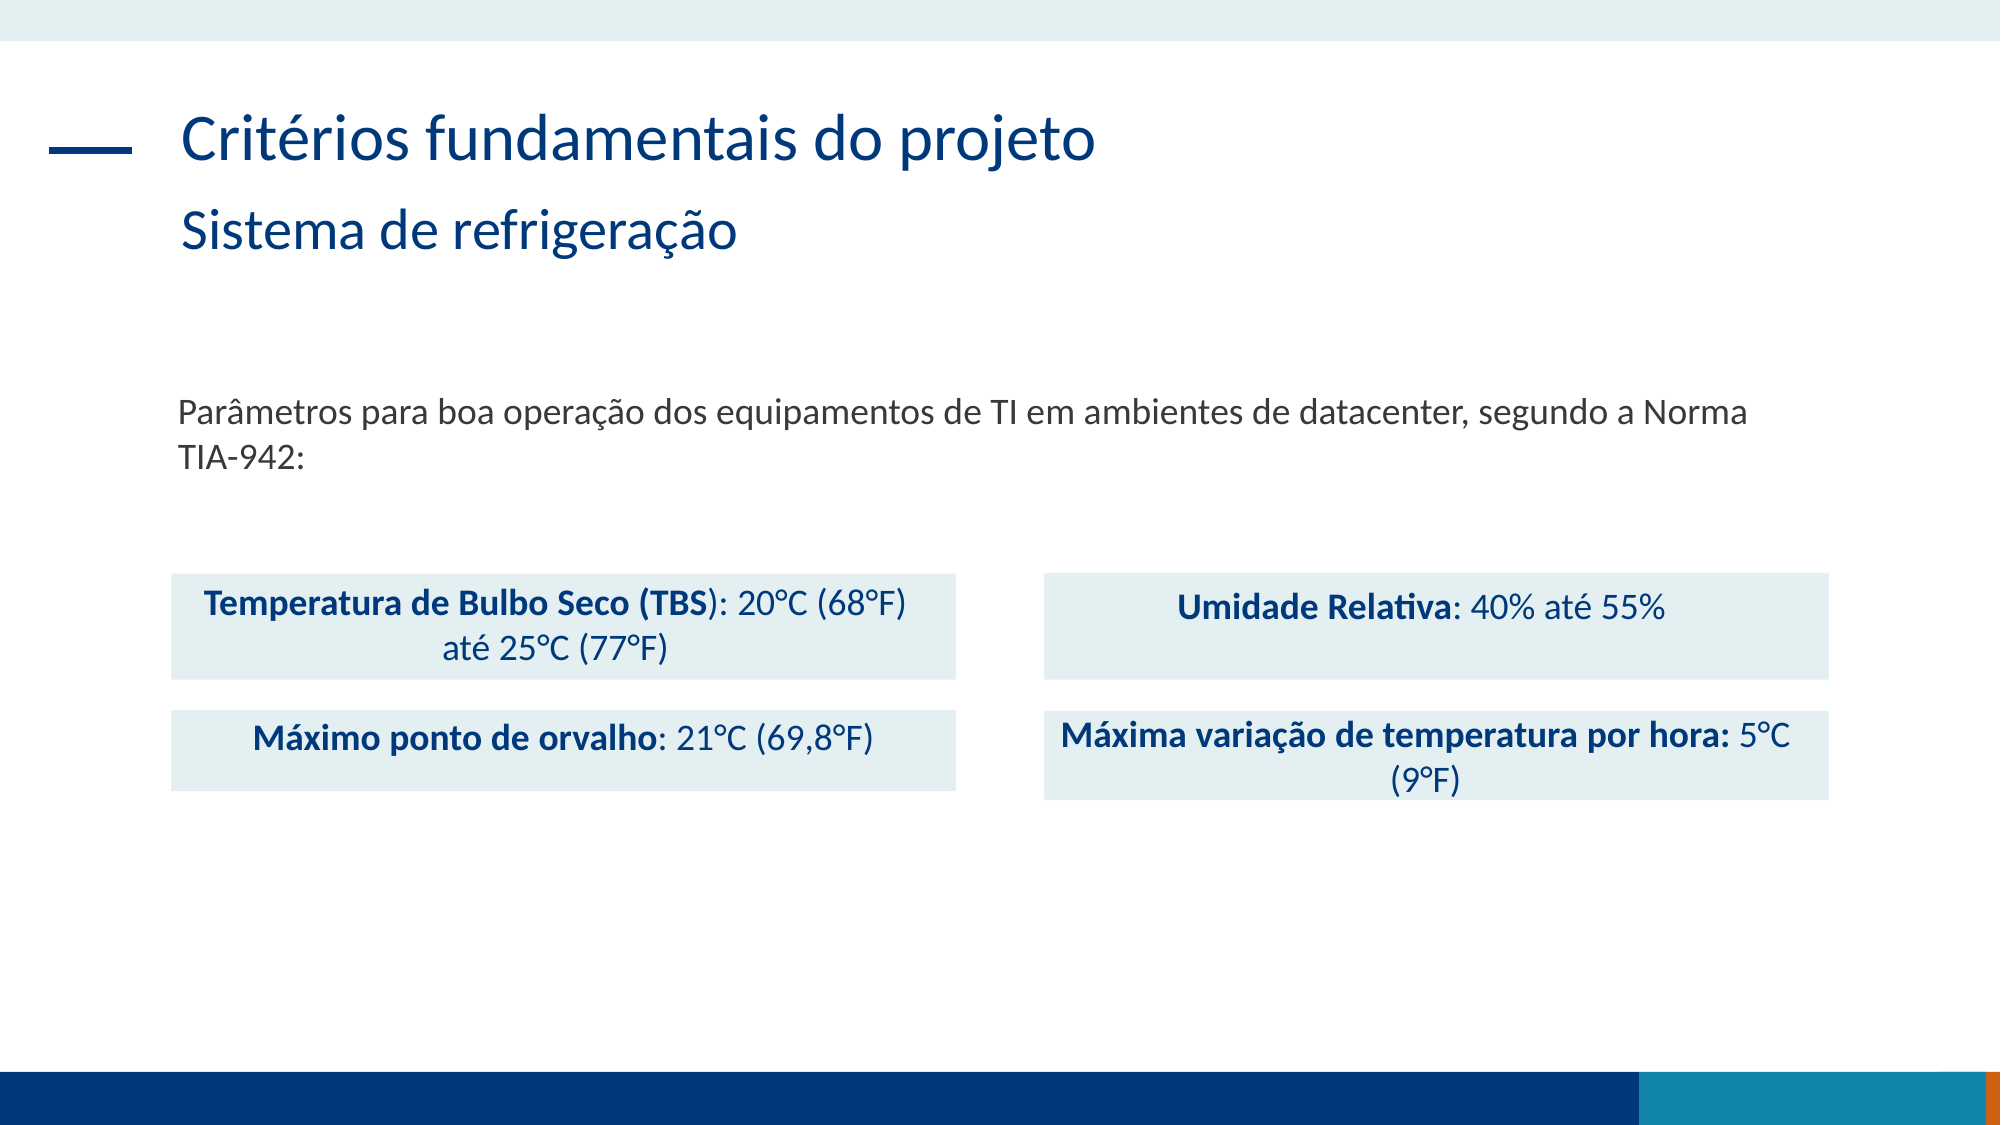

Critérios fundamentais do projeto

Sistema de refrigeração
Parâmetros para boa operação dos equipamentos de TI em ambientes de datacenter, segundo a Norma TIA-942:
Temperatura de Bulbo Seco (TBS): 20°C (68°F) até 25°C (77°F)

Umidade Relativa: 40% até 55%
Máxima variação de temperatura por hora: 5°C (9°F)

Máximo ponto de orvalho: 21°C (69,8°F)